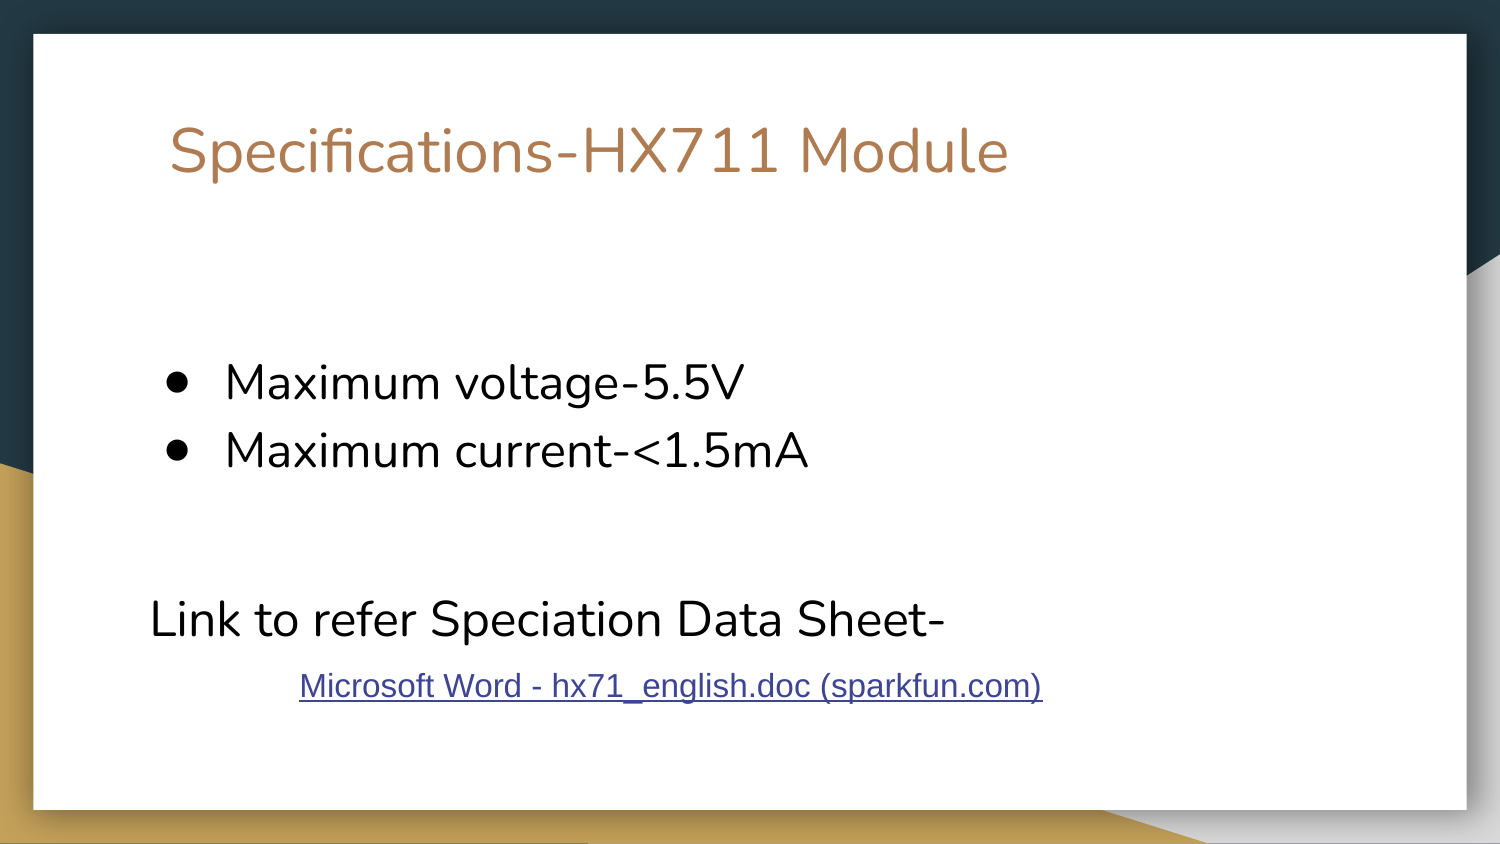

# Specifications-HX711 Module
Maximum voltage-5.5V
Maximum current-<1.5mA

Link to refer Speciation Data Sheet-
Microsoft Word - hx71_english.doc (sparkfun.com)